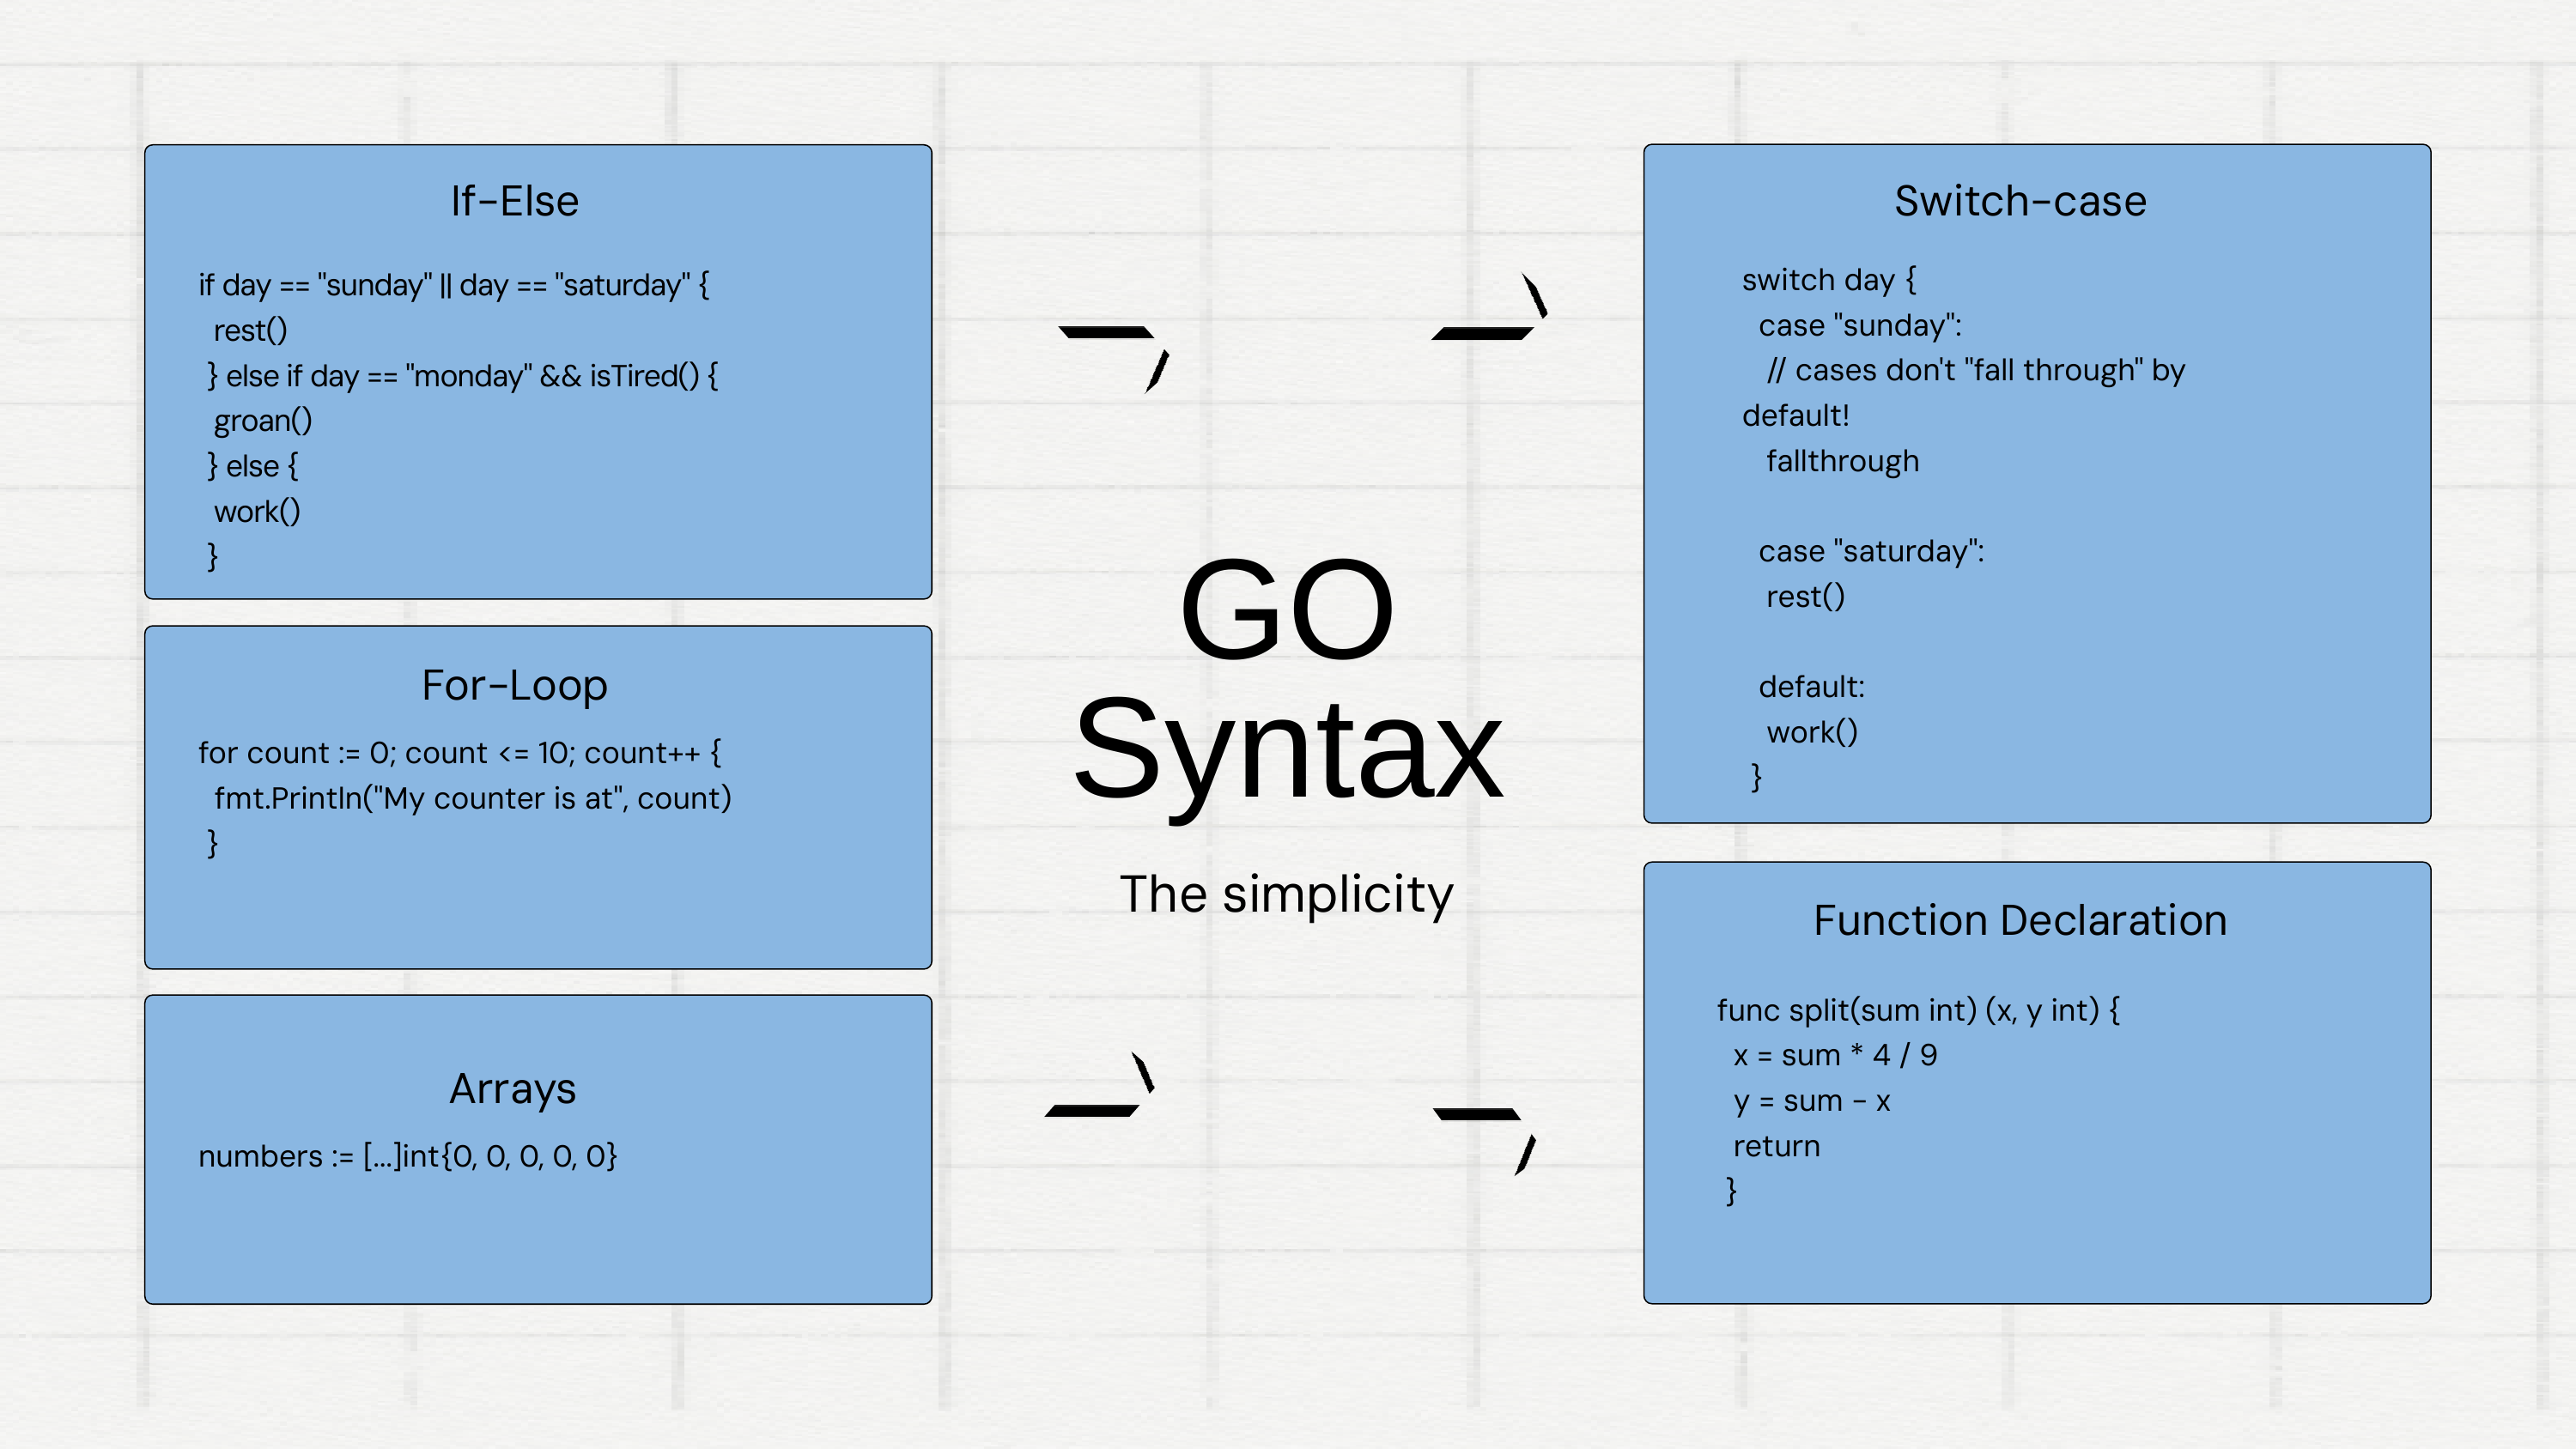

If-Else
Switch-case
switch day {
  case "sunday":
   // cases don't "fall through" by default!
   fallthrough

  case "saturday":
   rest()

  default:
   work()
 }

if day == "sunday" || day == "saturday" {
  rest()
 } else if day == "monday" && isTired() {
  groan()
 } else {
  work()
 }

GO
Syntax

For-Loop
for count := 0; count <= 10; count++ {
  fmt.Println("My counter is at", count)
 }

The simplicity
Function Declaration
func split(sum int) (x, y int) {
  x = sum * 4 / 9
  y = sum - x
  return
 }

Arrays

numbers := [...]int{0, 0, 0, 0, 0}